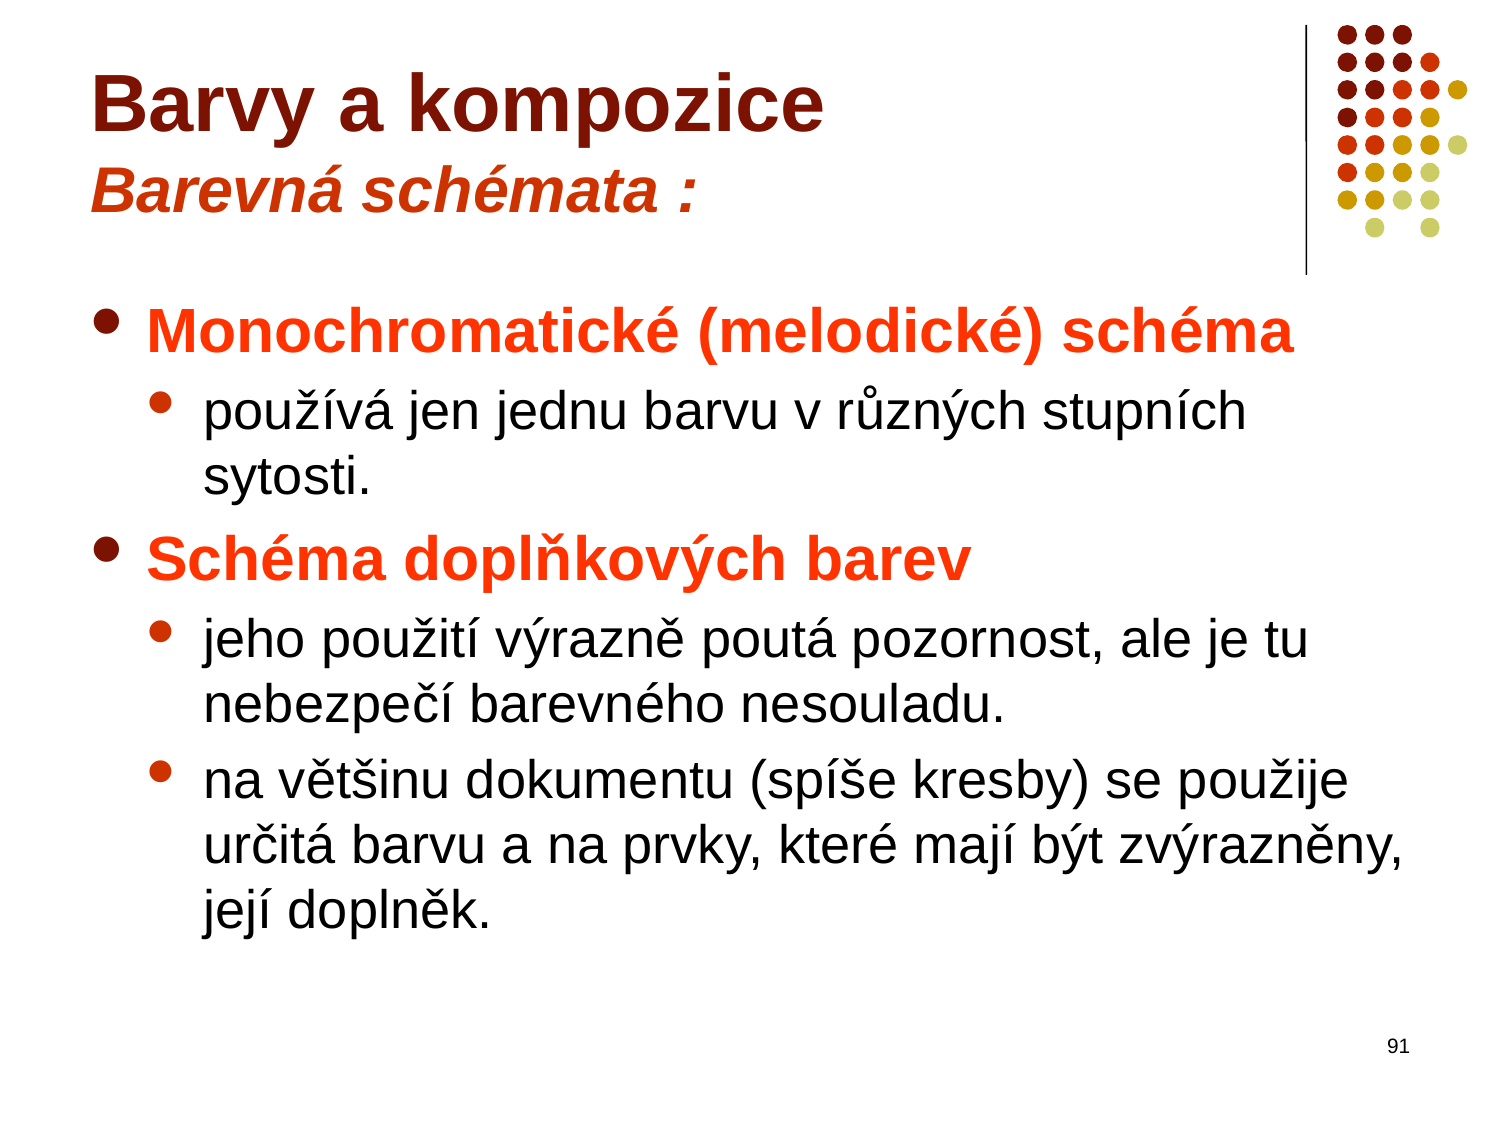

# Barvy a kompozice Barevná schémata :
Monochromatické (melodické) schéma
používá jen jednu barvu v různých stupních sytosti.
Schéma doplňkových barev
jeho použití výrazně poutá pozornost, ale je tu nebezpečí barevného nesouladu.
na většinu dokumentu (spíše kresby) se použije určitá barvu a na prvky, které mají být zvýrazněny, její doplněk.

91